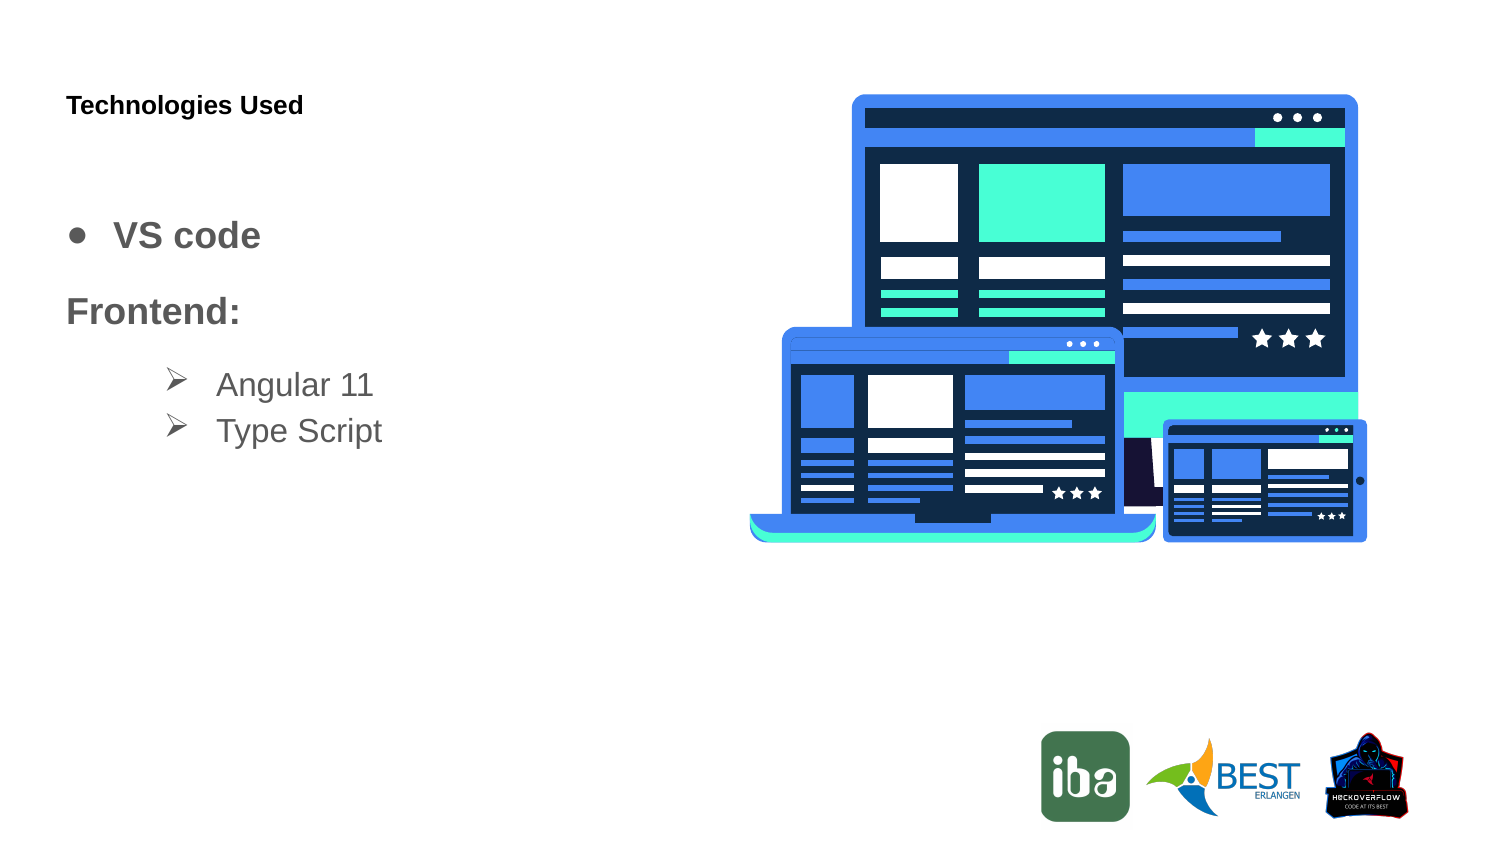

# Technologies Used

VS code
Frontend:
Angular 11
Type Script